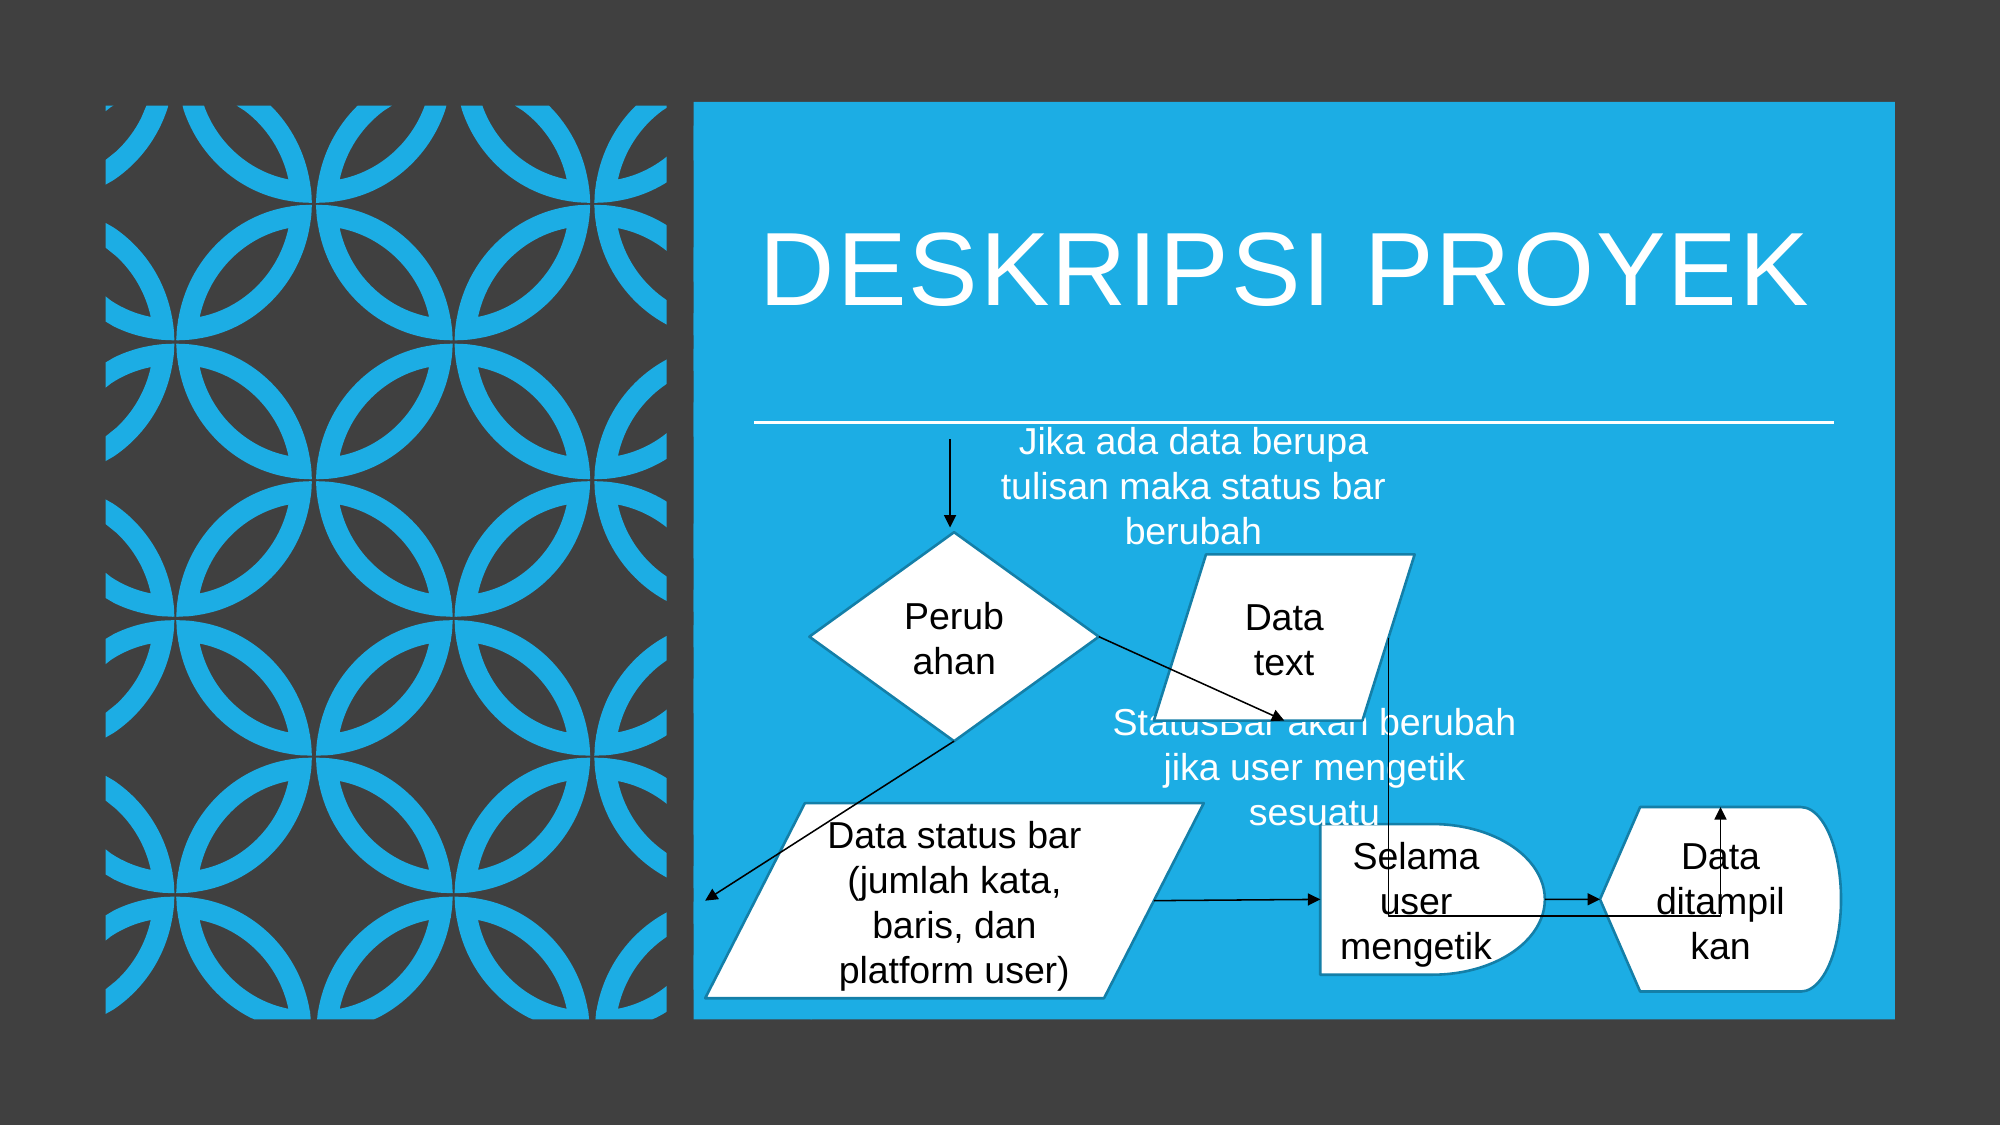

# DESKRIPSI PROYEK

Jika ada data berupa tulisan maka status bar berubah
Perubahan
Data text
StatusBar akan berubah jika user mengetik sesuatu
Data status bar (jumlah kata, baris, dan platform user)
Data ditampilkan
Selama user mengetik